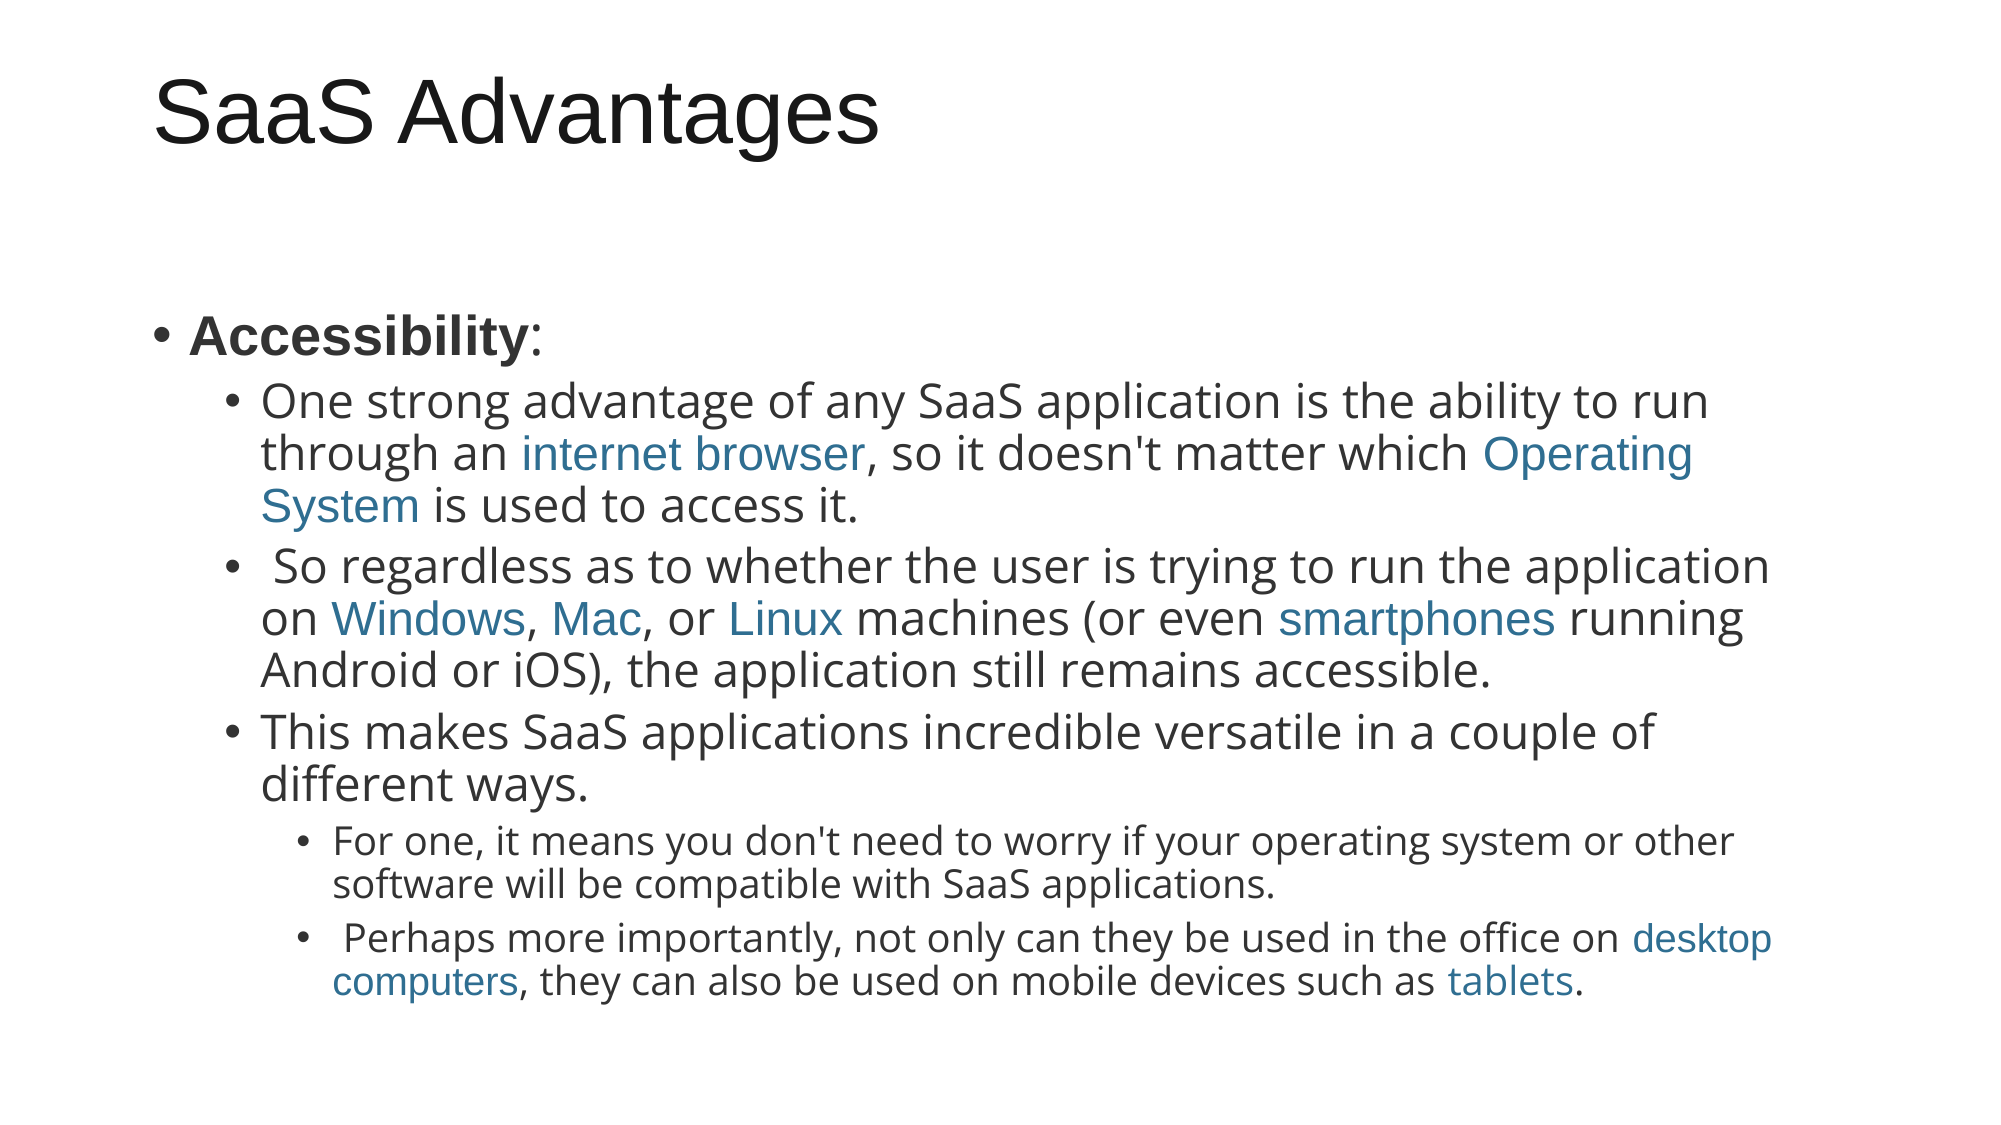

# SaaS Advantages
Accessibility:
One strong advantage of any SaaS application is the ability to run through an internet browser, so it doesn't matter which Operating System is used to access it.
 So regardless as to whether the user is trying to run the application on Windows, Mac, or Linux machines (or even smartphones running Android or iOS), the application still remains accessible.
This makes SaaS applications incredible versatile in a couple of different ways.
For one, it means you don't need to worry if your operating system or other software will be compatible with SaaS applications.
 Perhaps more importantly, not only can they be used in the office on desktop computers, they can also be used on mobile devices such as tablets.